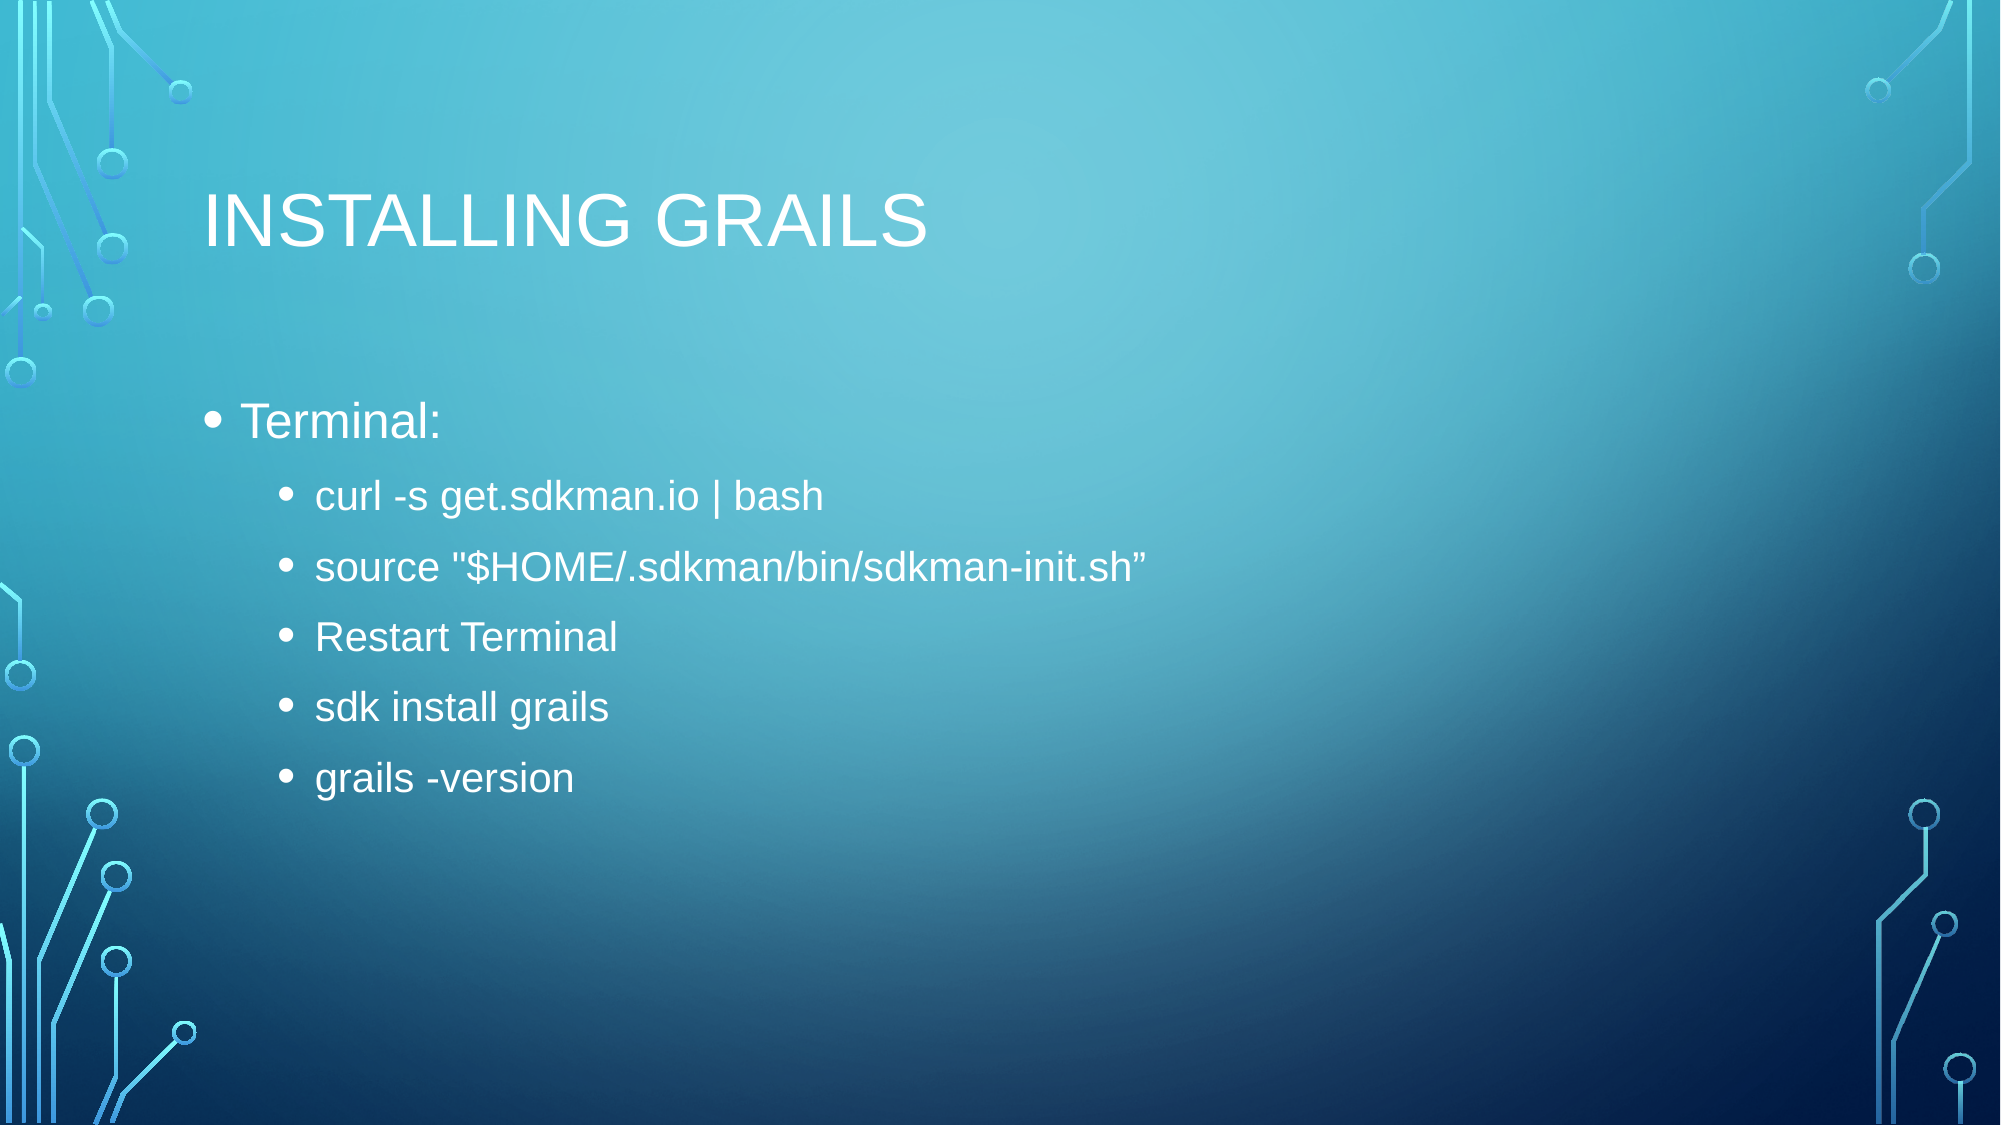

# Installing Grails
Terminal:
curl -s get.sdkman.io | bash
source "$HOME/.sdkman/bin/sdkman-init.sh”
Restart Terminal
sdk install grails
grails -version